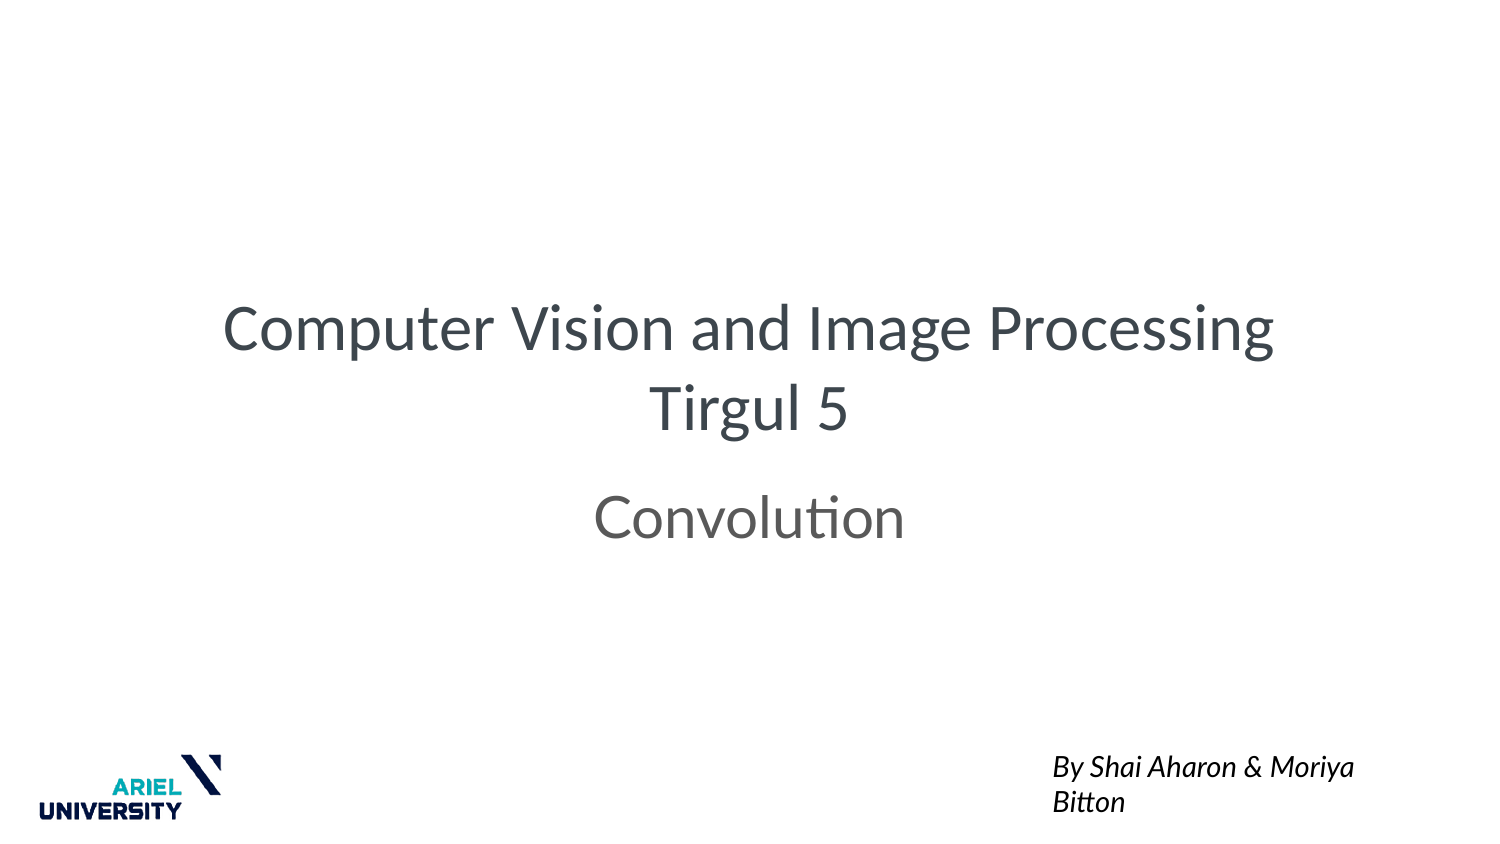

# Computer Vision and Image Processing
Tirgul 5
Convolution
By Shai Aharon & Moriya Bitton